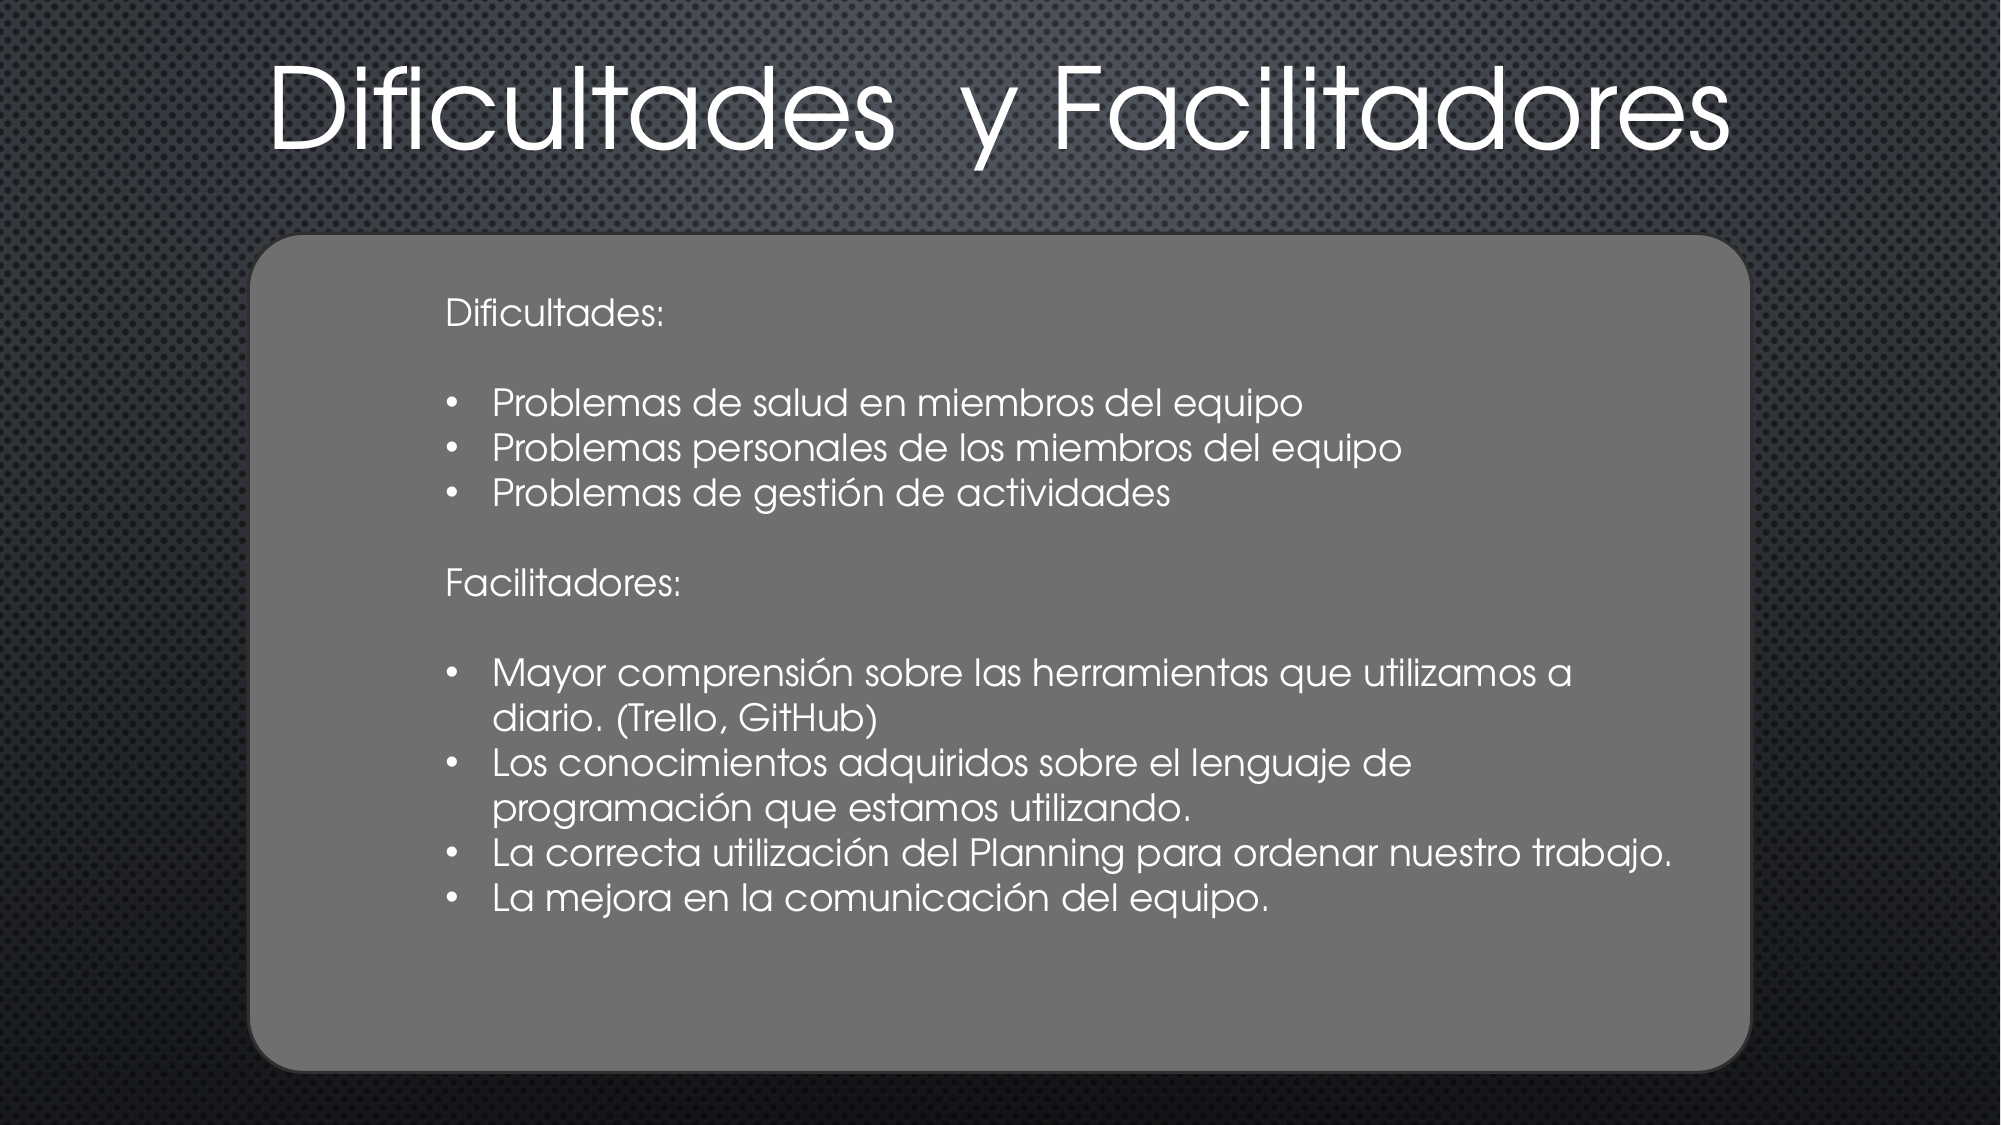

Dificultades  y Facilitadores

Dificultades:

Problemas de salud en miembros del equipo
Problemas personales de los miembros del equipo
Problemas de gestión de actividades

Facilitadores:

Mayor comprensión sobre las herramientas que utilizamos a diario. (Trello, GitHub)
Los conocimientos adquiridos sobre el lenguaje de programación que estamos utilizando.
La correcta utilización del Planning para ordenar nuestro trabajo.
La mejora en la comunicación del equipo.